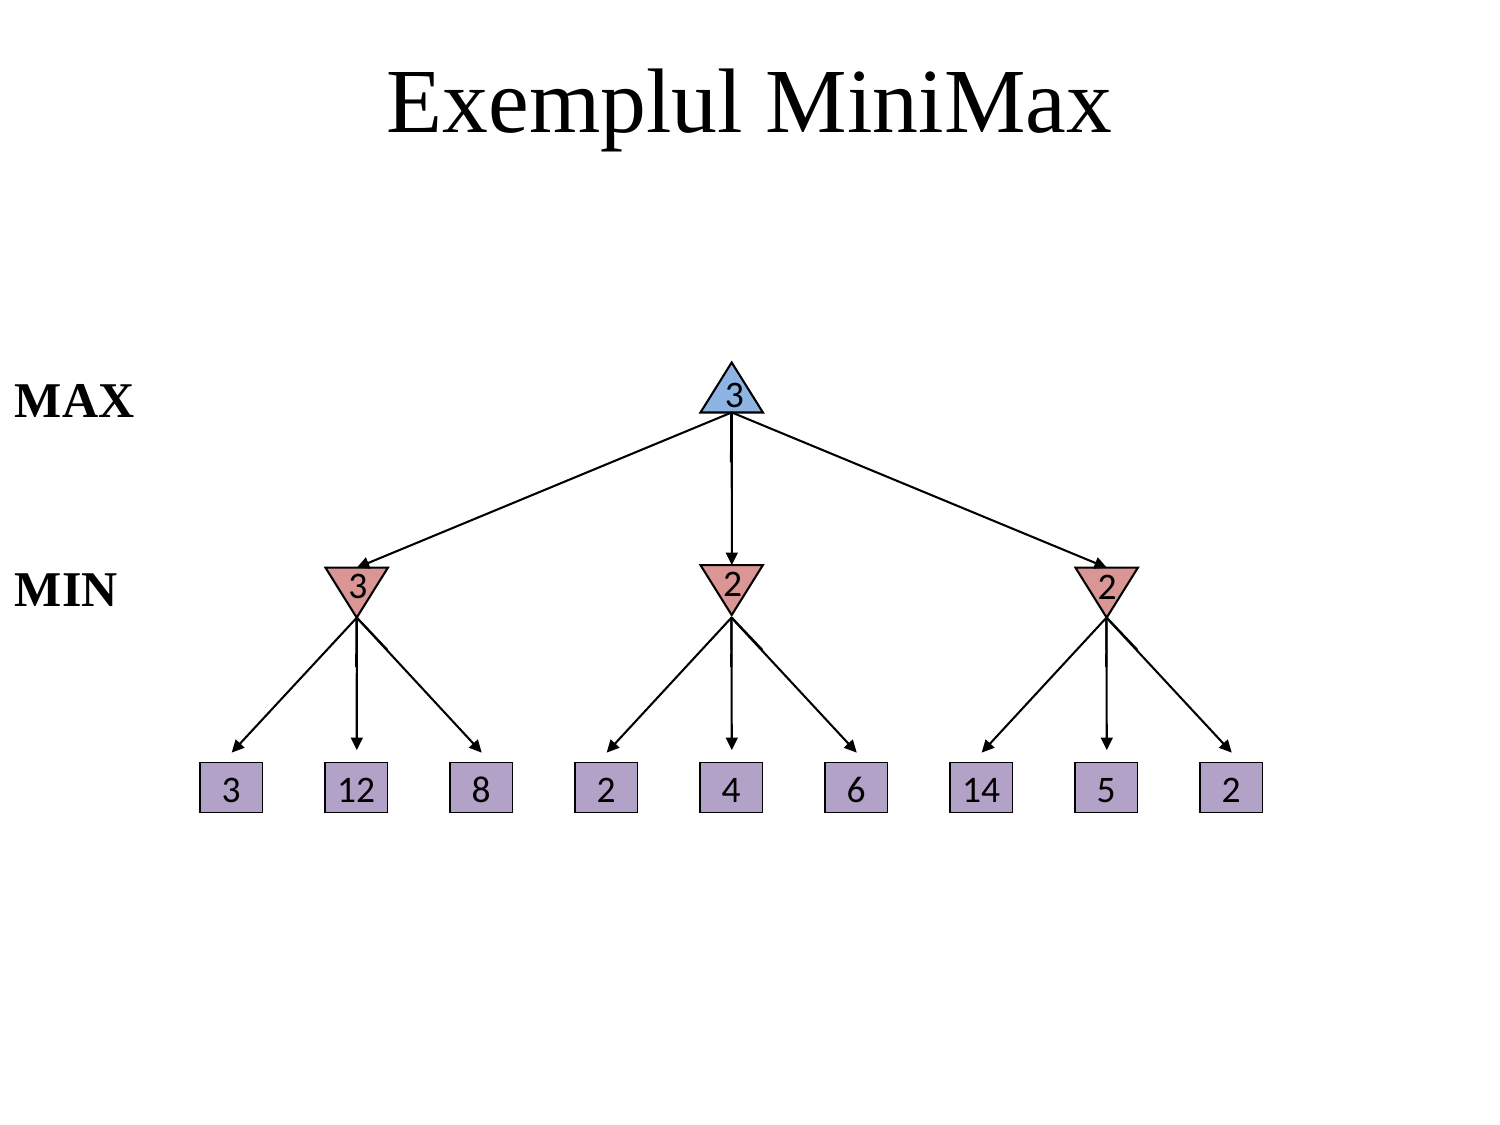

# Exemplul MiniMax
MAX

3

MIN
2
3
2
2
14
12
8
4
6
5
2
3